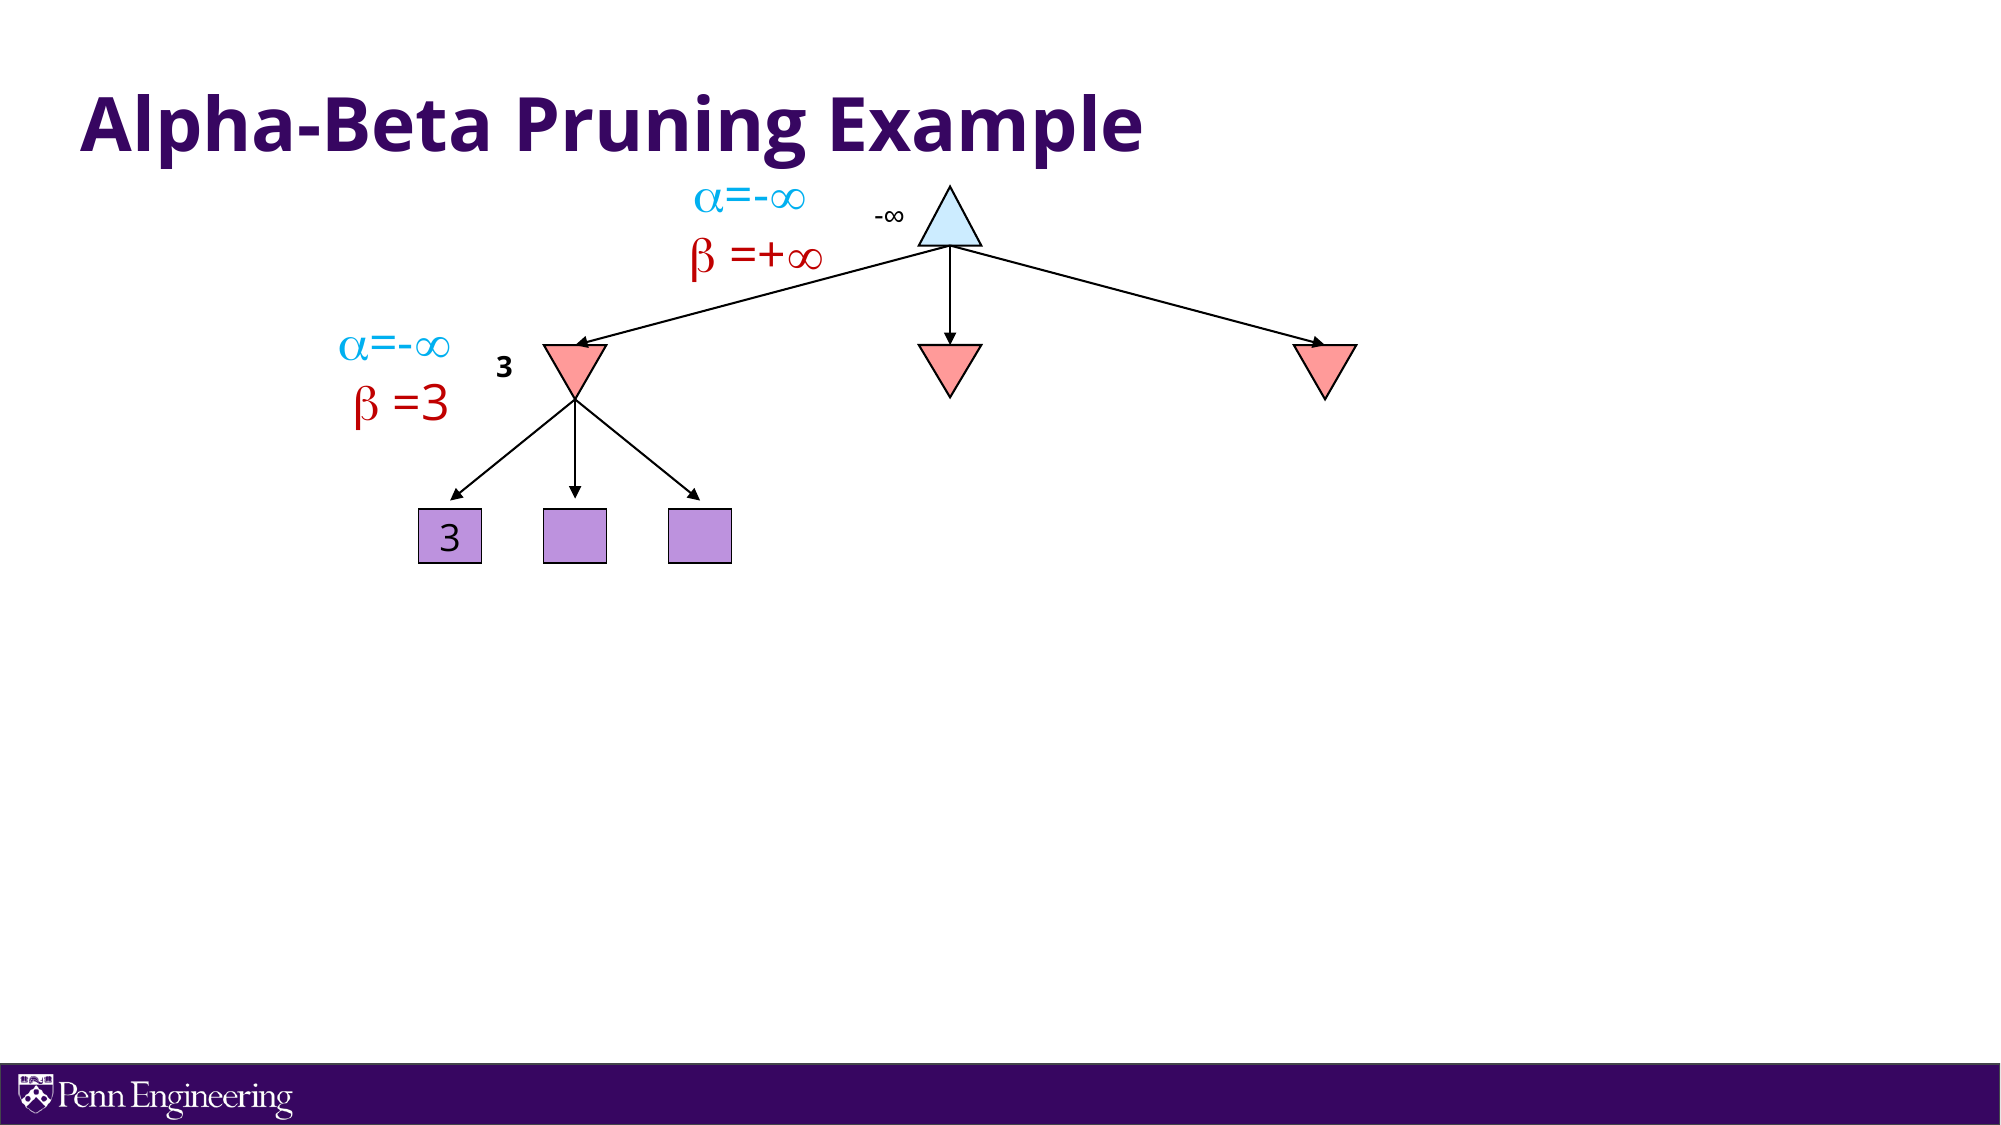

Alpha-Beta Pruning Example
α=-∞
β =+∞

-∞

α=-∞
β =3
3

3